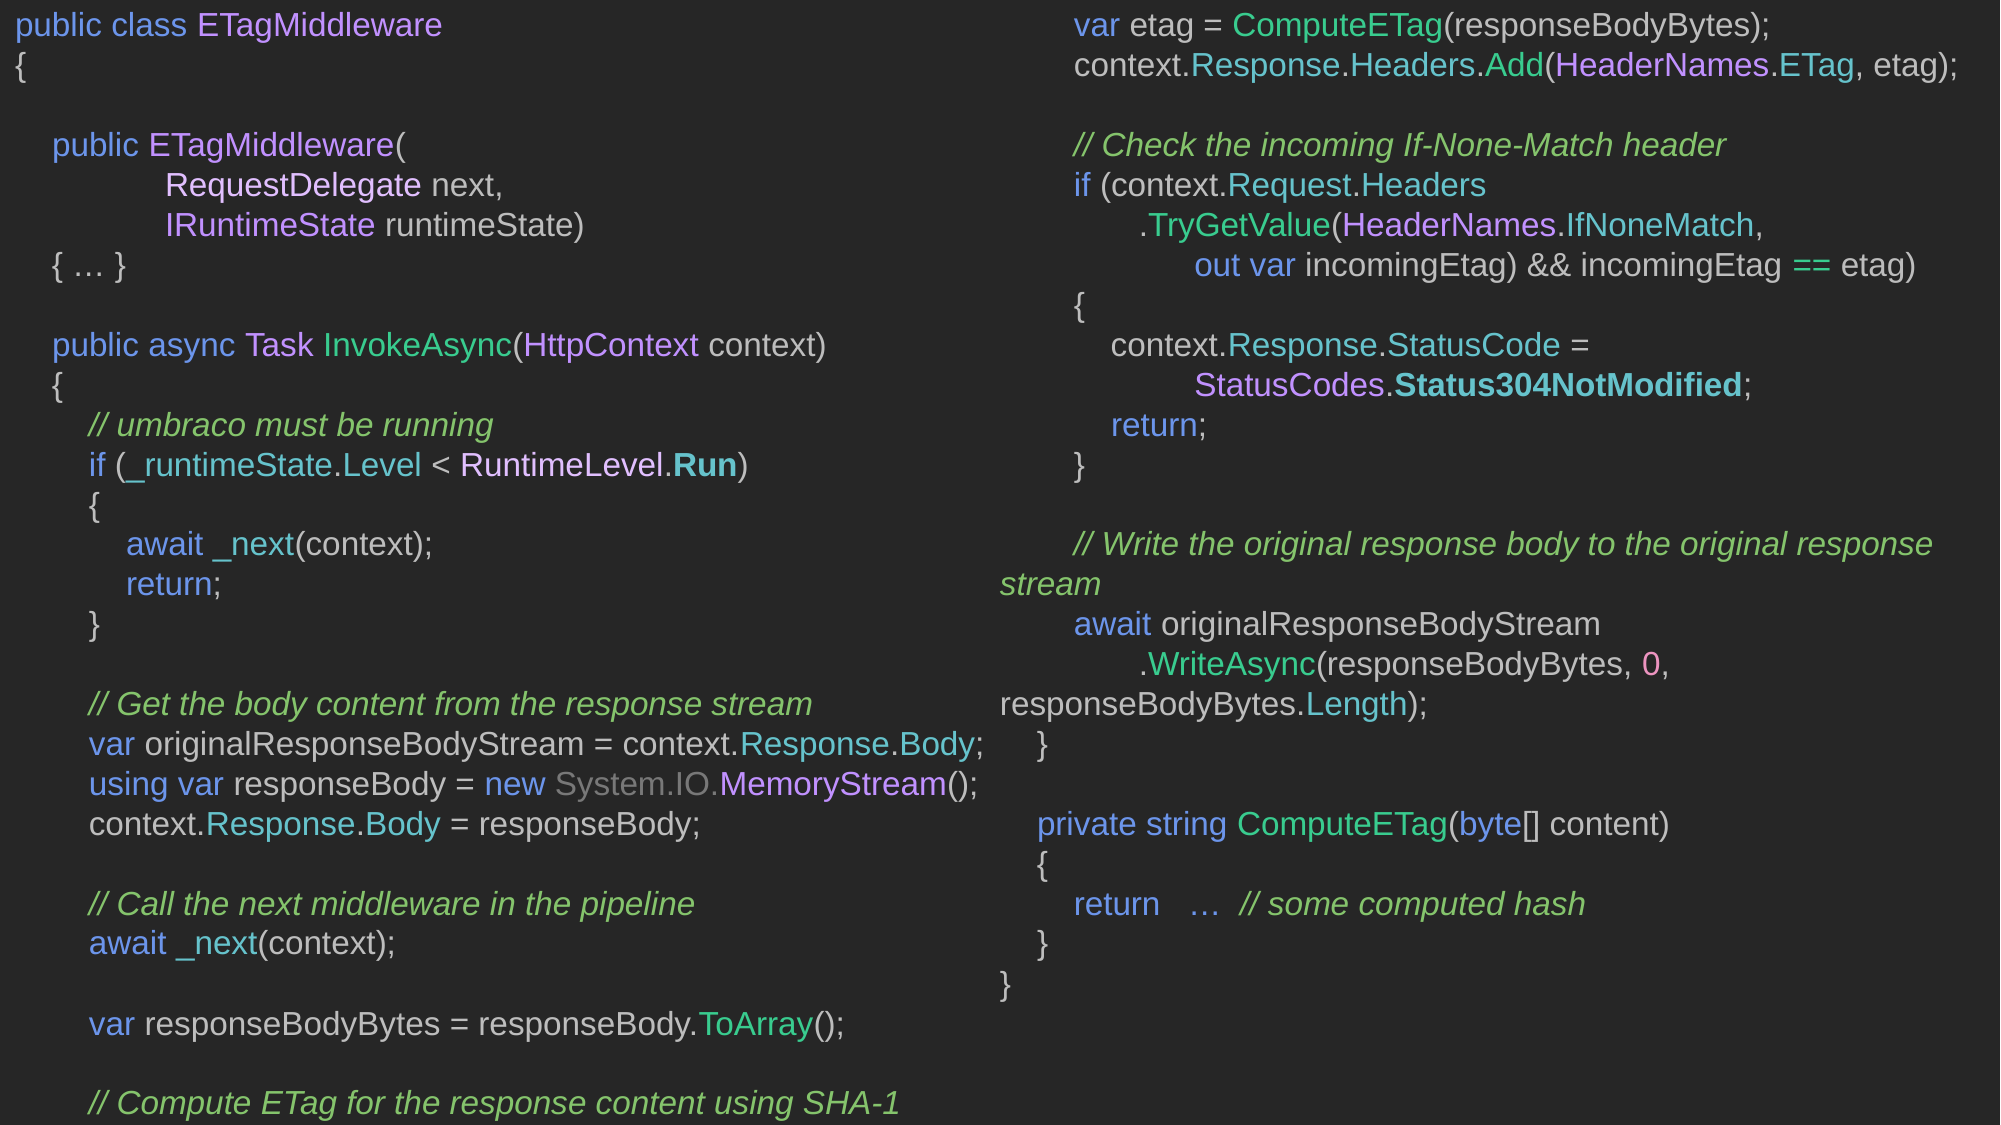

public class ETagMiddleware
{
    public ETagMiddleware(
	RequestDelegate next,
	IRuntimeState runtimeState)
    { … }
    public async Task InvokeAsync(HttpContext context)
    {
        // umbraco must be running
        if (_runtimeState.Level < RuntimeLevel.Run)
        {
            await _next(context);
            return;
        }
        // Get the body content from the response stream
        var originalResponseBodyStream = context.Response.Body;
        using var responseBody = new System.IO.MemoryStream();
        context.Response.Body = responseBody;
        // Call the next middleware in the pipeline
        await _next(context);
        var responseBodyBytes = responseBody.ToArray();
        // Compute ETag for the response content using SHA-1
        var etag = ComputeETag(responseBodyBytes);
        context.Response.Headers.Add(HeaderNames.ETag, etag);
        // Check the incoming If-None-Match header
        if (context.Request.Headers
               .TryGetValue(HeaderNames.IfNoneMatch,
                     out var incomingEtag) && incomingEtag == etag)
        {
            context.Response.StatusCode =
                     StatusCodes.Status304NotModified;
            return;
        }
        // Write the original response body to the original response stream
        await originalResponseBodyStream
               .WriteAsync(responseBodyBytes, 0, responseBodyBytes.Length);
    }
    private string ComputeETag(byte[] content)
    {
        return   …  // some computed hash
    }
}
#